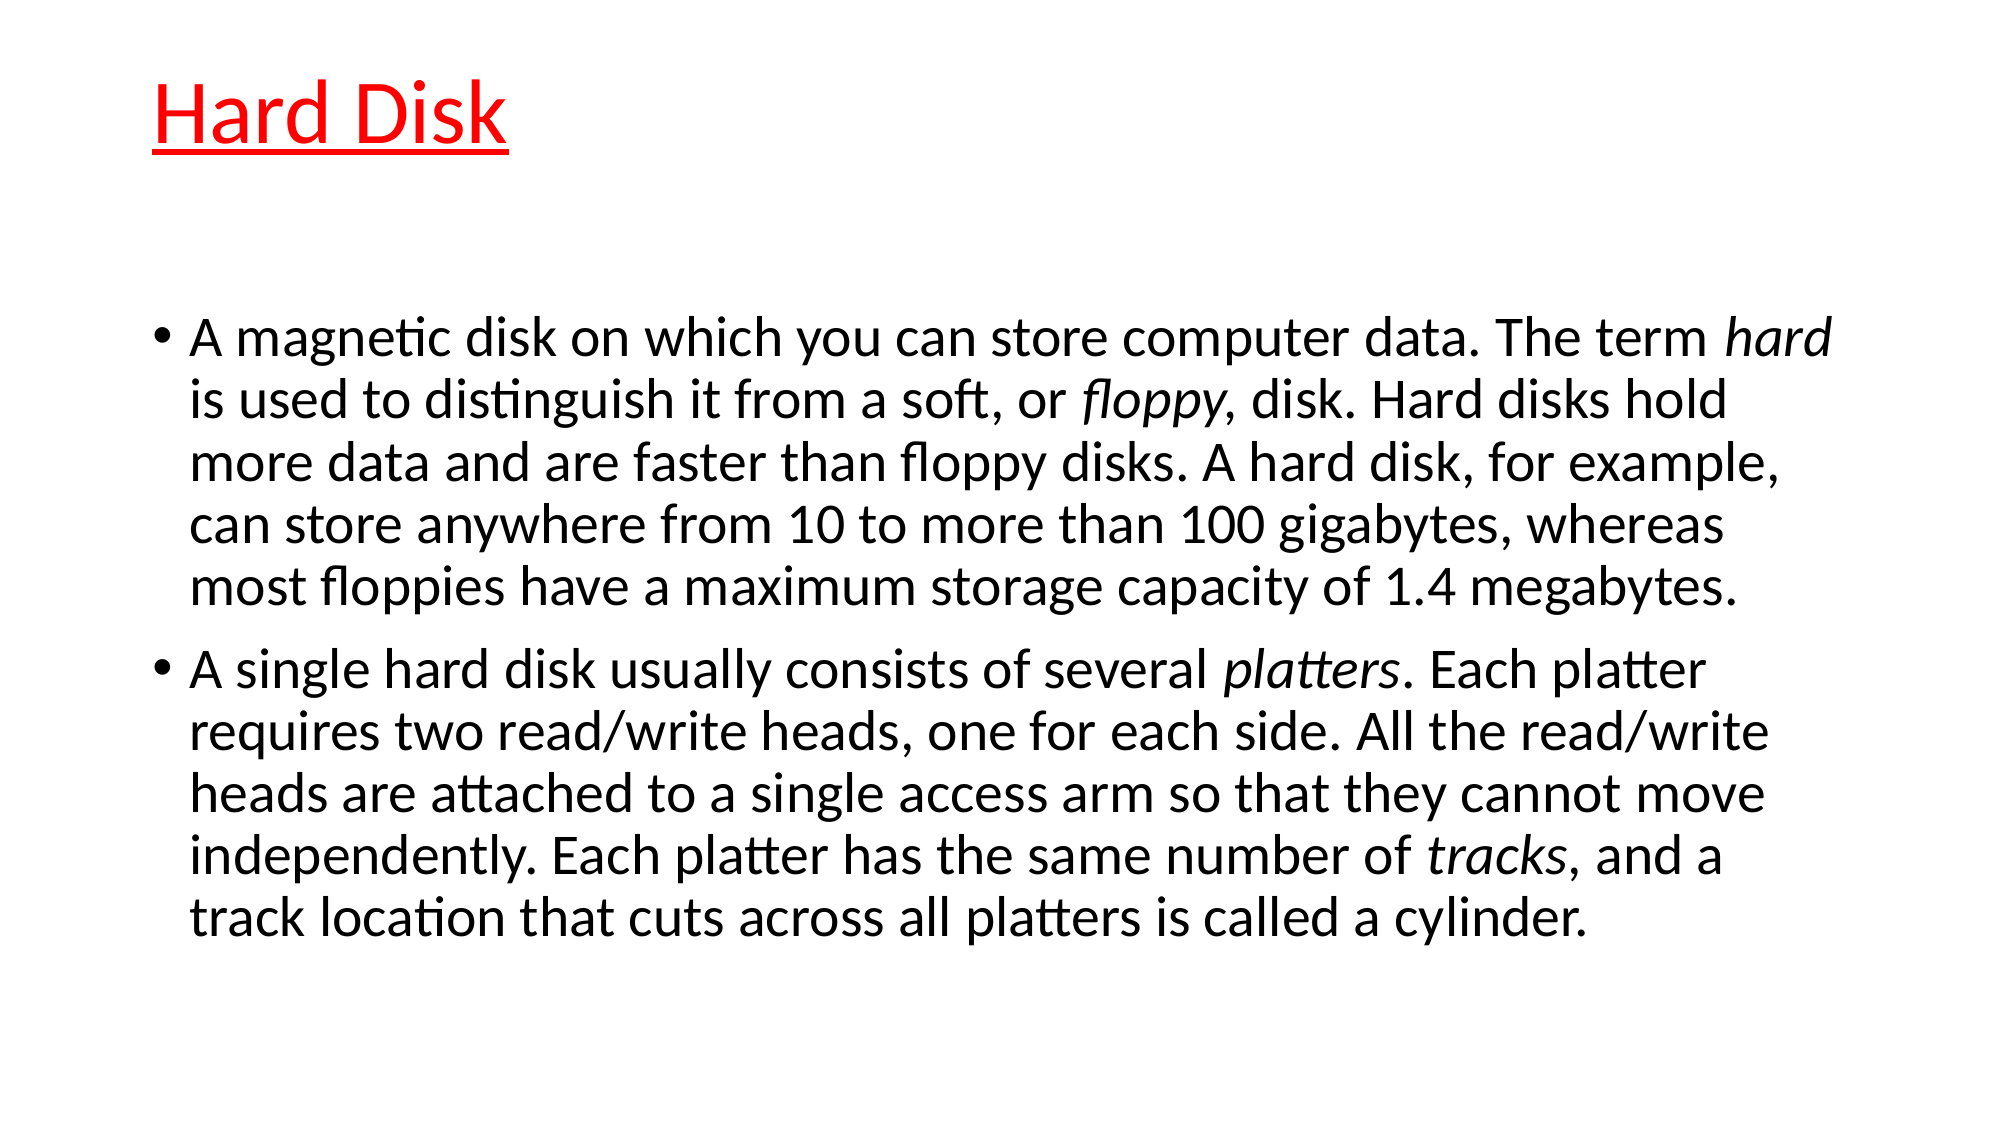

# Hard Disk
A magnetic disk on which you can store computer data. The term hard is used to distinguish it from a soft, or floppy, disk. Hard disks hold more data and are faster than floppy disks. A hard disk, for example, can store anywhere from 10 to more than 100 gigabytes, whereas most floppies have a maximum storage capacity of 1.4 megabytes.
A single hard disk usually consists of several platters. Each platter requires two read/write heads, one for each side. All the read/write heads are attached to a single access arm so that they cannot move independently. Each platter has the same number of tracks, and a track location that cuts across all platters is called a cylinder.